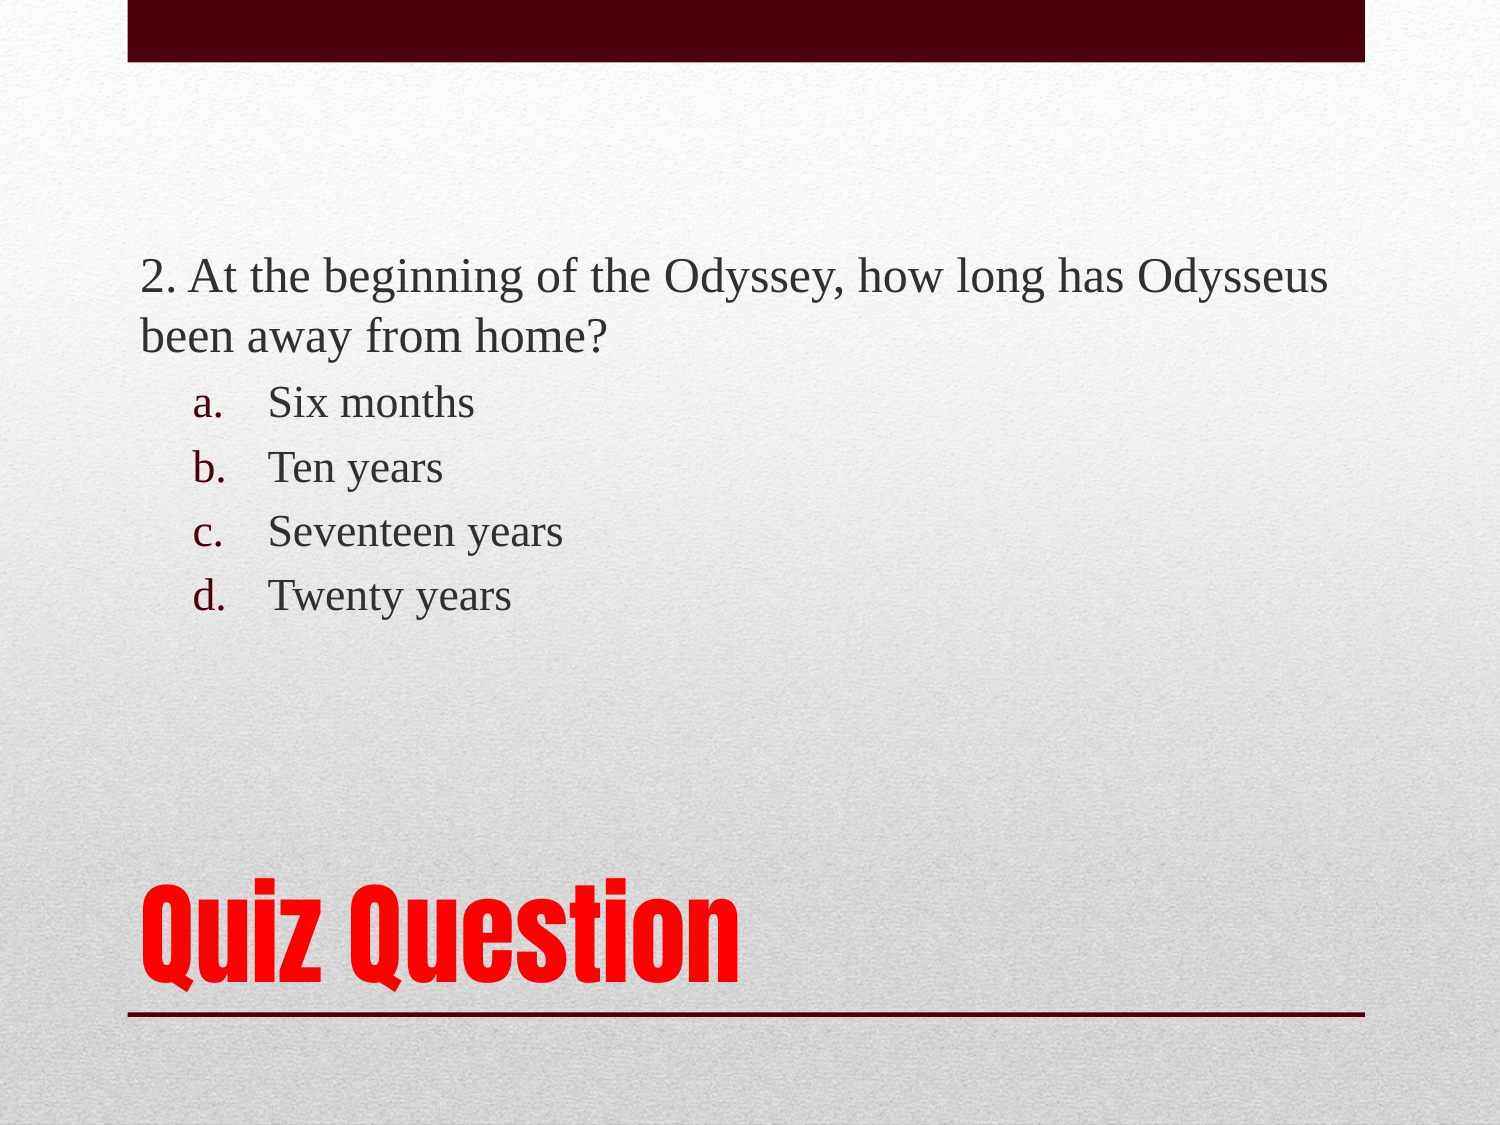

2. At the beginning of the Odyssey, how long has Odysseus been away from home?
Six months
Ten years
Seventeen years
Twenty years
# Quiz Question